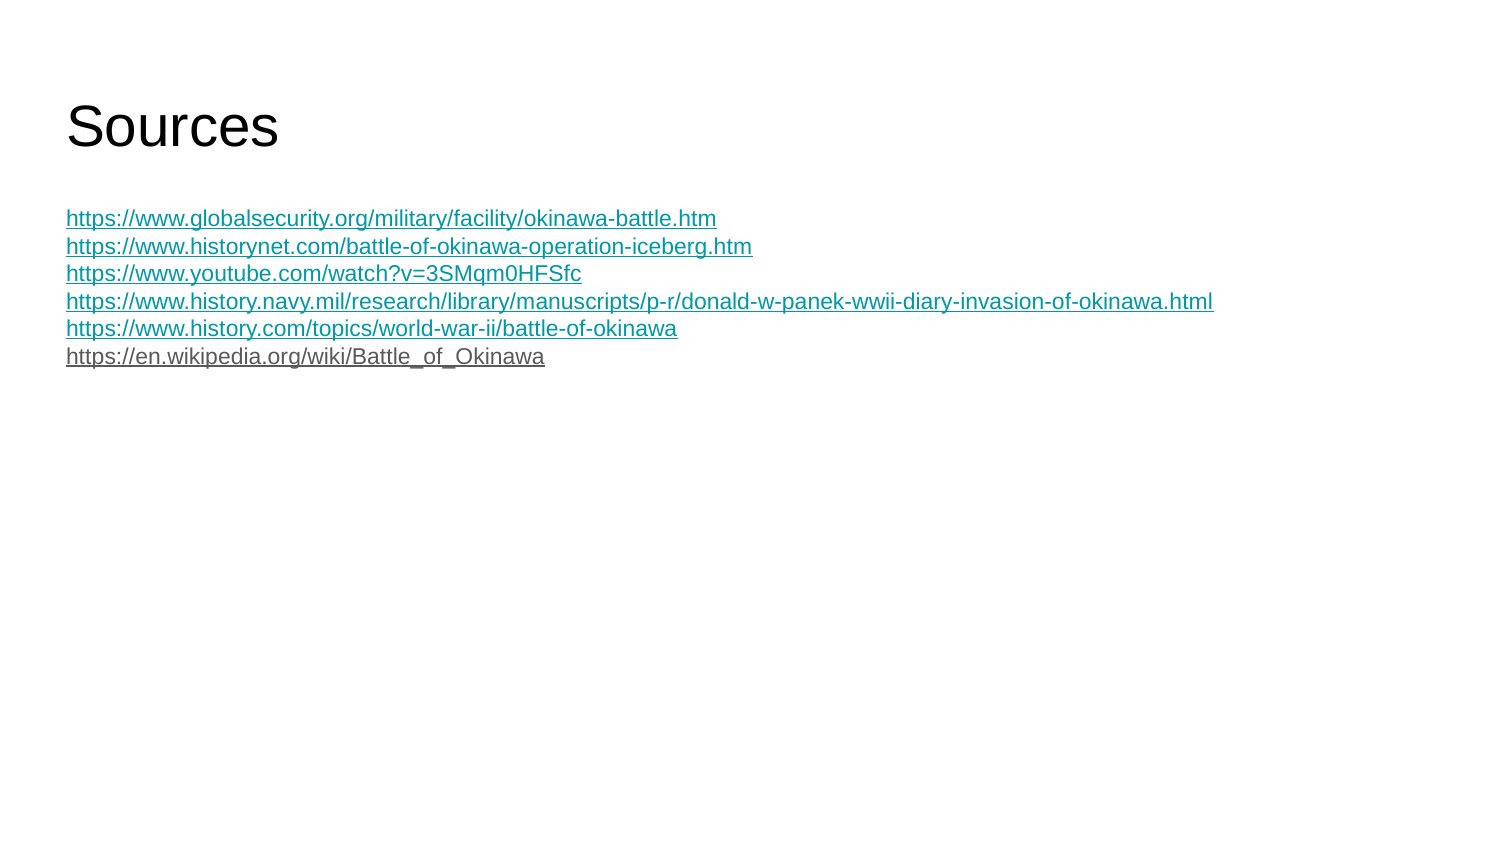

# Sources
https://www.globalsecurity.org/military/facility/okinawa-battle.htm
https://www.historynet.com/battle-of-okinawa-operation-iceberg.htm
https://www.youtube.com/watch?v=3SMqm0HFSfc
https://www.history.navy.mil/research/library/manuscripts/p-r/donald-w-panek-wwii-diary-invasion-of-okinawa.html
https://www.history.com/topics/world-war-ii/battle-of-okinawa
https://en.wikipedia.org/wiki/Battle_of_Okinawa